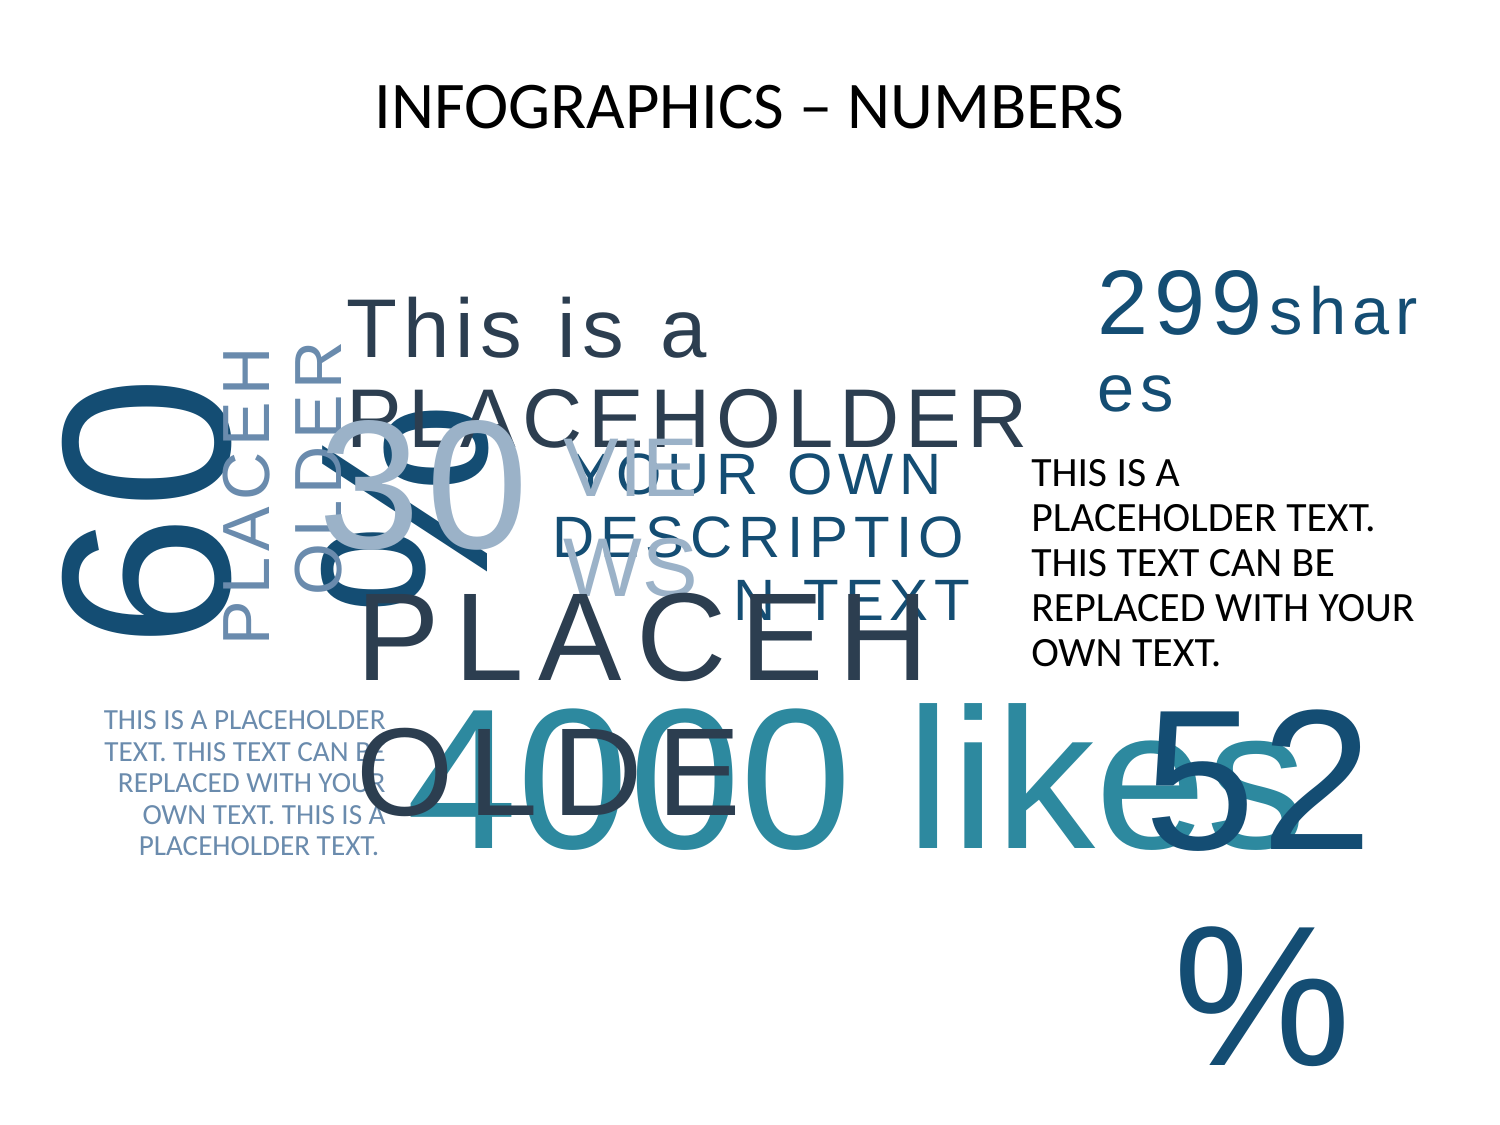

# Infographics – Numbers
299shares
This is a PLACEHOLDER
30
VIEWS
YOUR OWN
DESCRIPTION TEXT
PLACEHOLDE
60%
THIS IS A PLACEHOLDER TEXT. THIS TEXT CAN BE REPLACED WITH YOUR OWN TEXT.
PLACEHOLDER
THIS IS A PLACEHOLDER TEXT. THIS TEXT CAN BE REPLACED WITH YOUR OWN TEXT. THIS IS A PLACEHOLDER TEXT.
4000 likes
52%